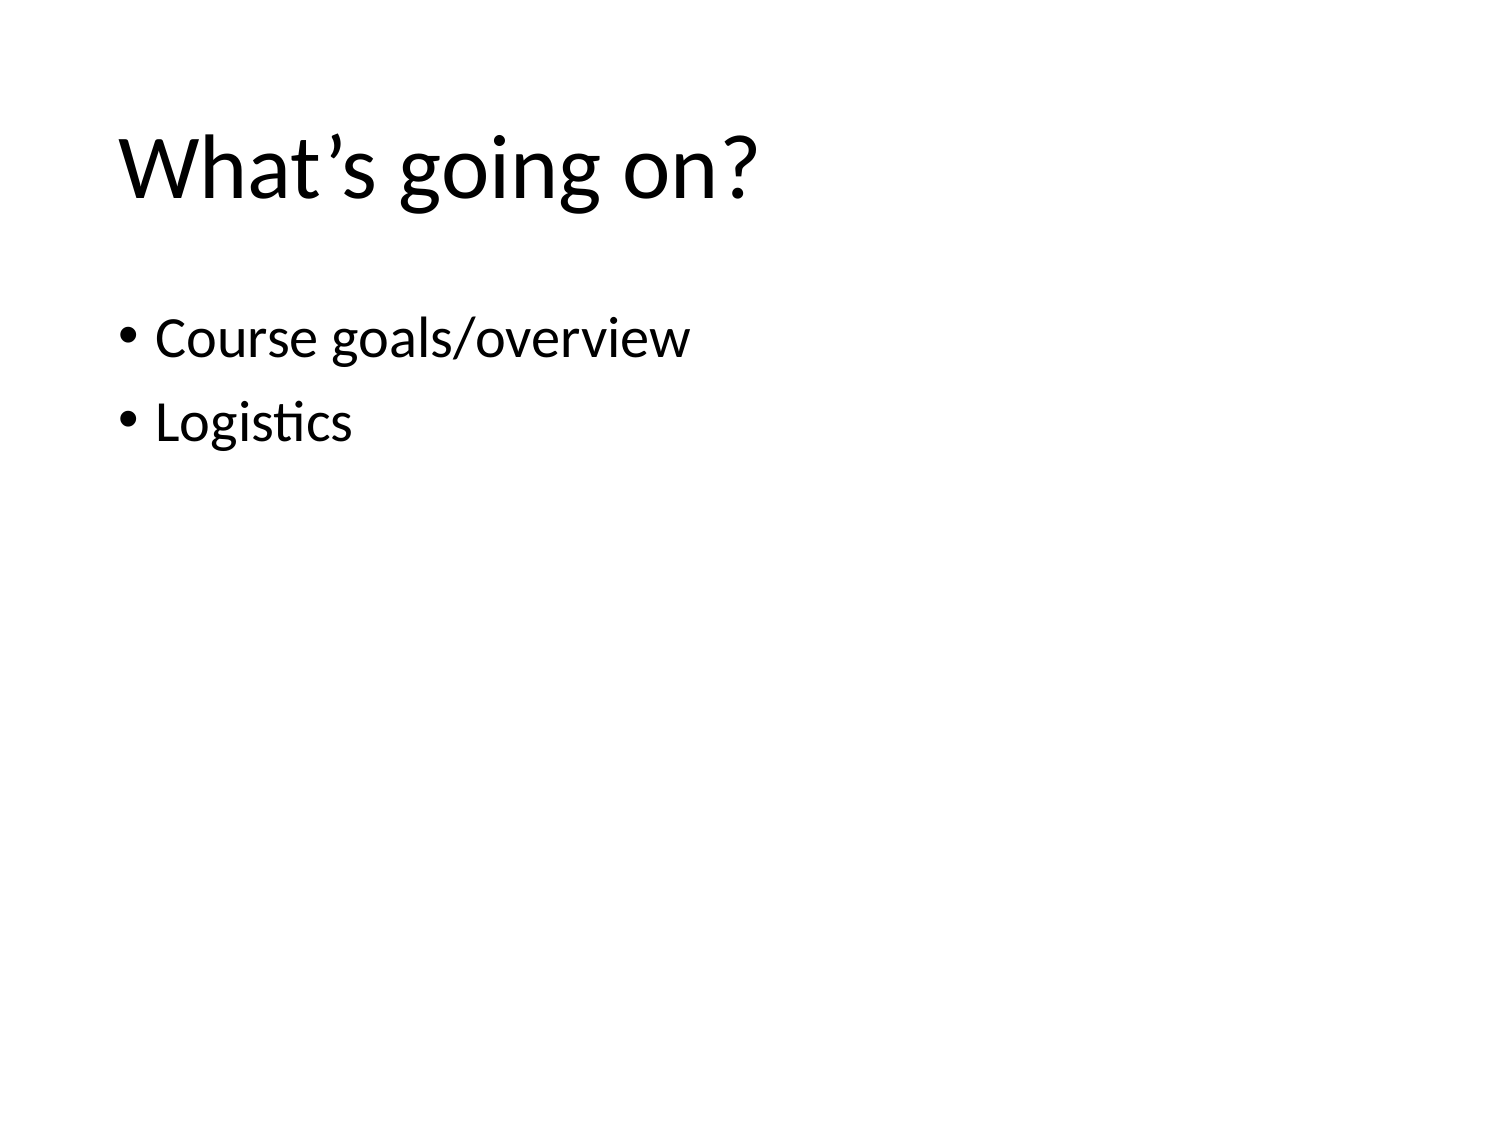

# What’s going on?
Course goals/overview
Logistics